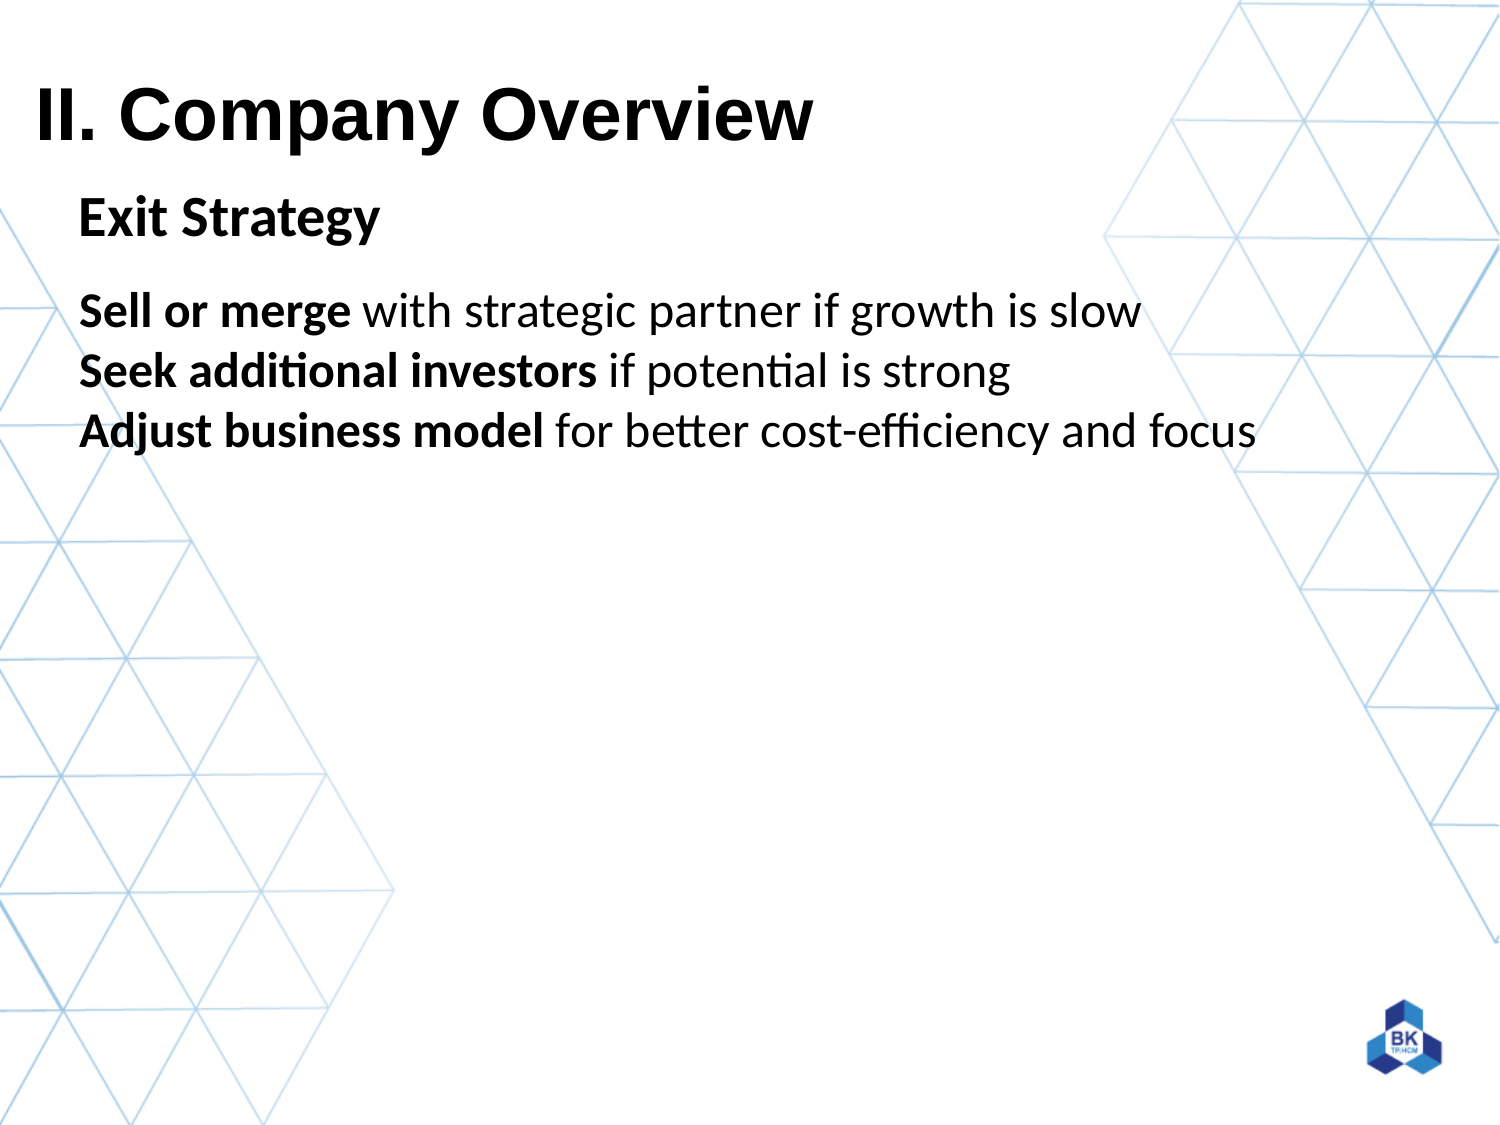

II. Company Overview
Exit Strategy
Sell or merge with strategic partner if growth is slow
Seek additional investors if potential is strong
Adjust business model for better cost-efficiency and focus